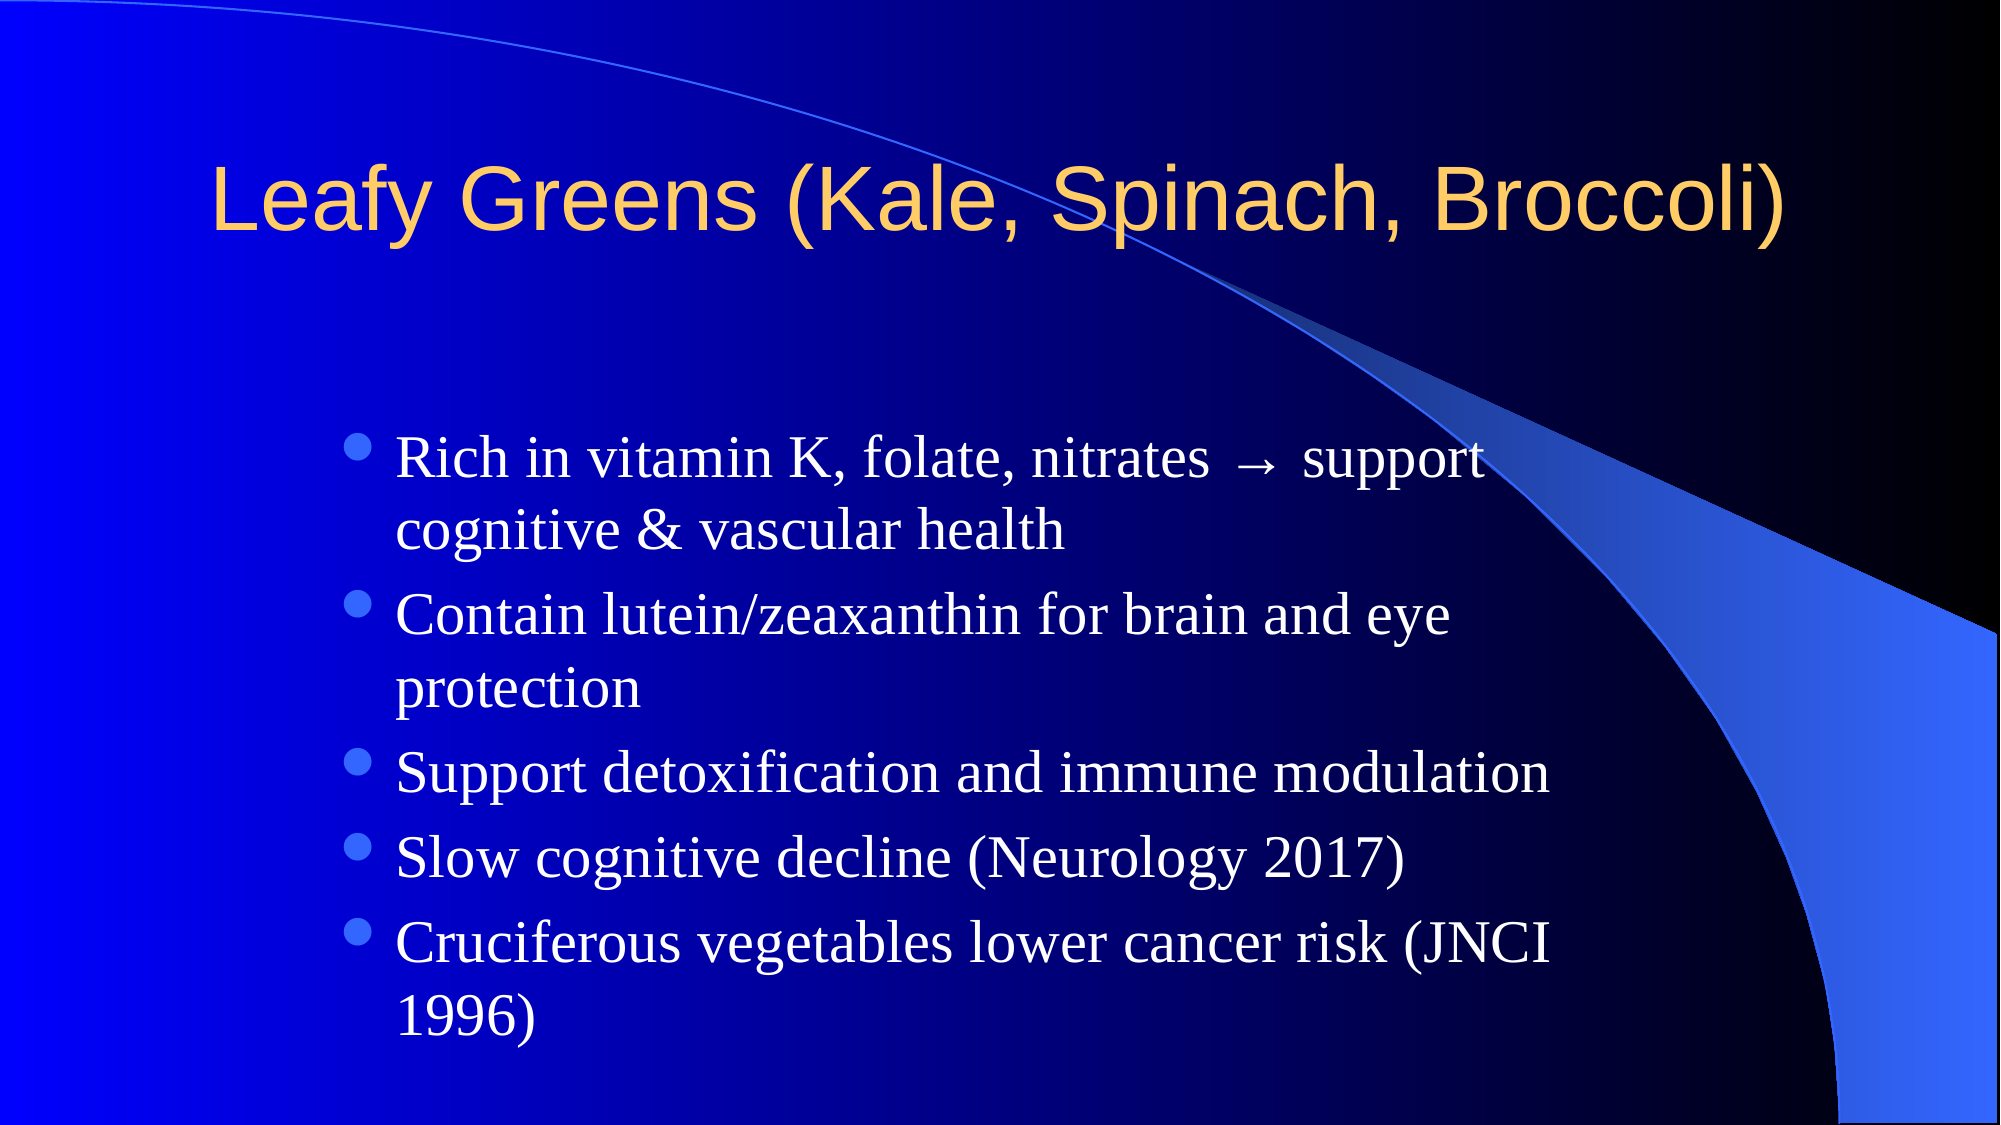

# Leafy Greens (Kale, Spinach, Broccoli)

Rich in vitamin K, folate, nitrates → support cognitive & vascular health
Contain lutein/zeaxanthin for brain and eye protection
Support detoxification and immune modulation
Slow cognitive decline (Neurology 2017)
Cruciferous vegetables lower cancer risk (JNCI 1996)